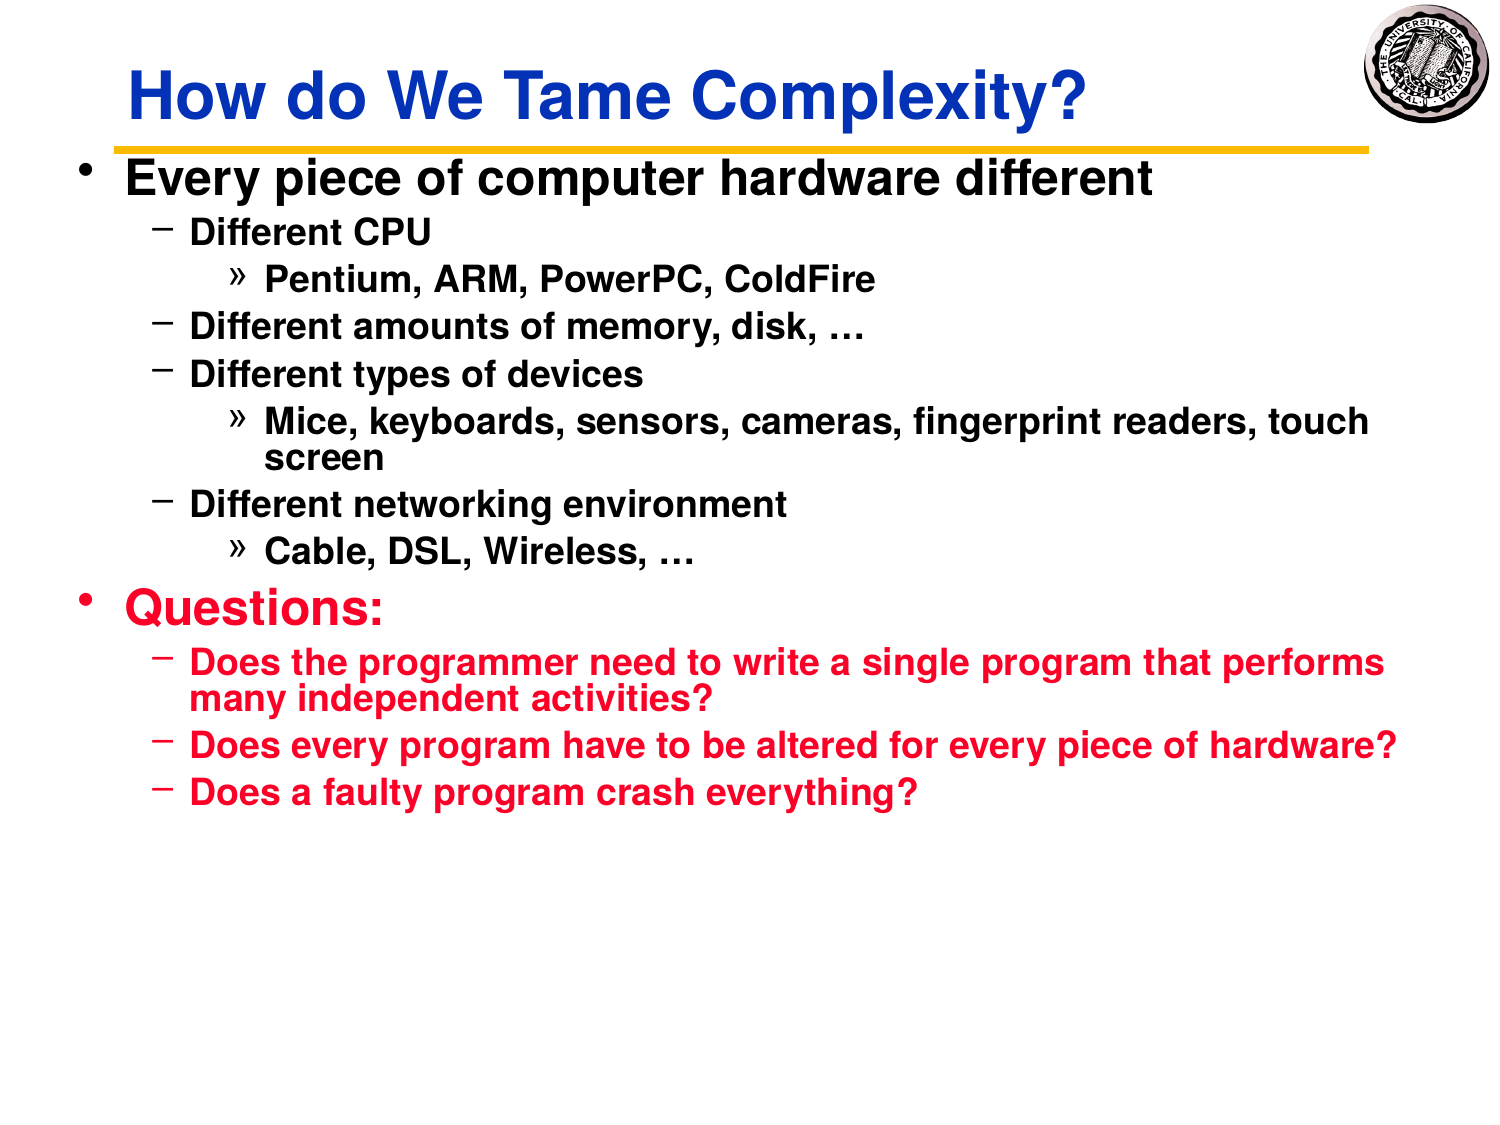

# How do We Tame Complexity?
Every piece of computer hardware different
Different CPU
Pentium, ARM, PowerPC, ColdFire
Different amounts of memory, disk, …
Different types of devices
Mice, keyboards, sensors, cameras, fingerprint readers, touch screen
Different networking environment
Cable, DSL, Wireless, …
Questions:
Does the programmer need to write a single program that performs many independent activities?
Does every program have to be altered for every piece of hardware?
Does a faulty program crash everything?